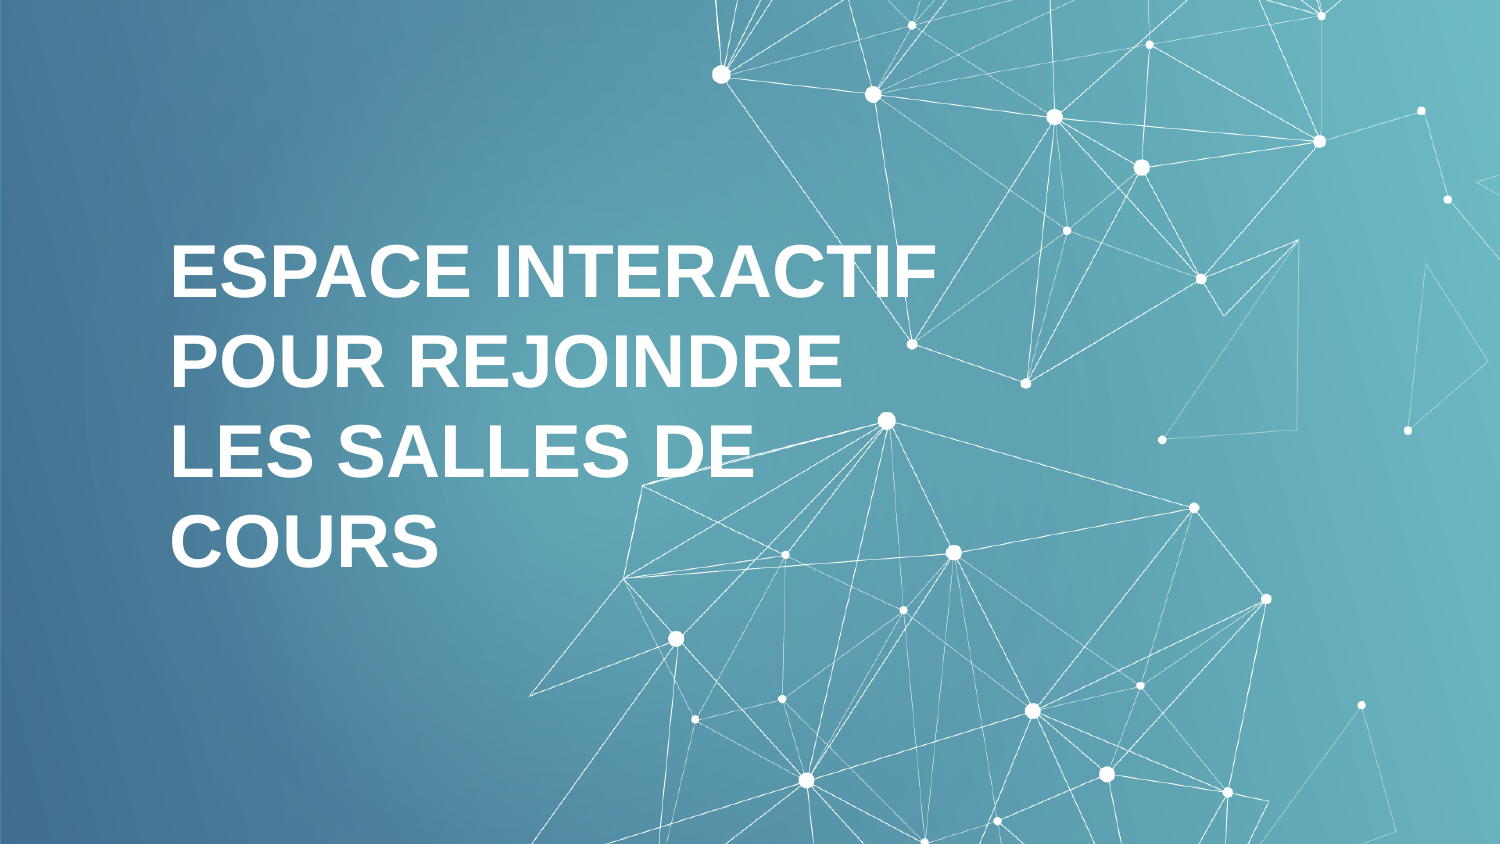

# ESPACE INTERACTIF POUR REJOINDRE LES SALLES DE COURS